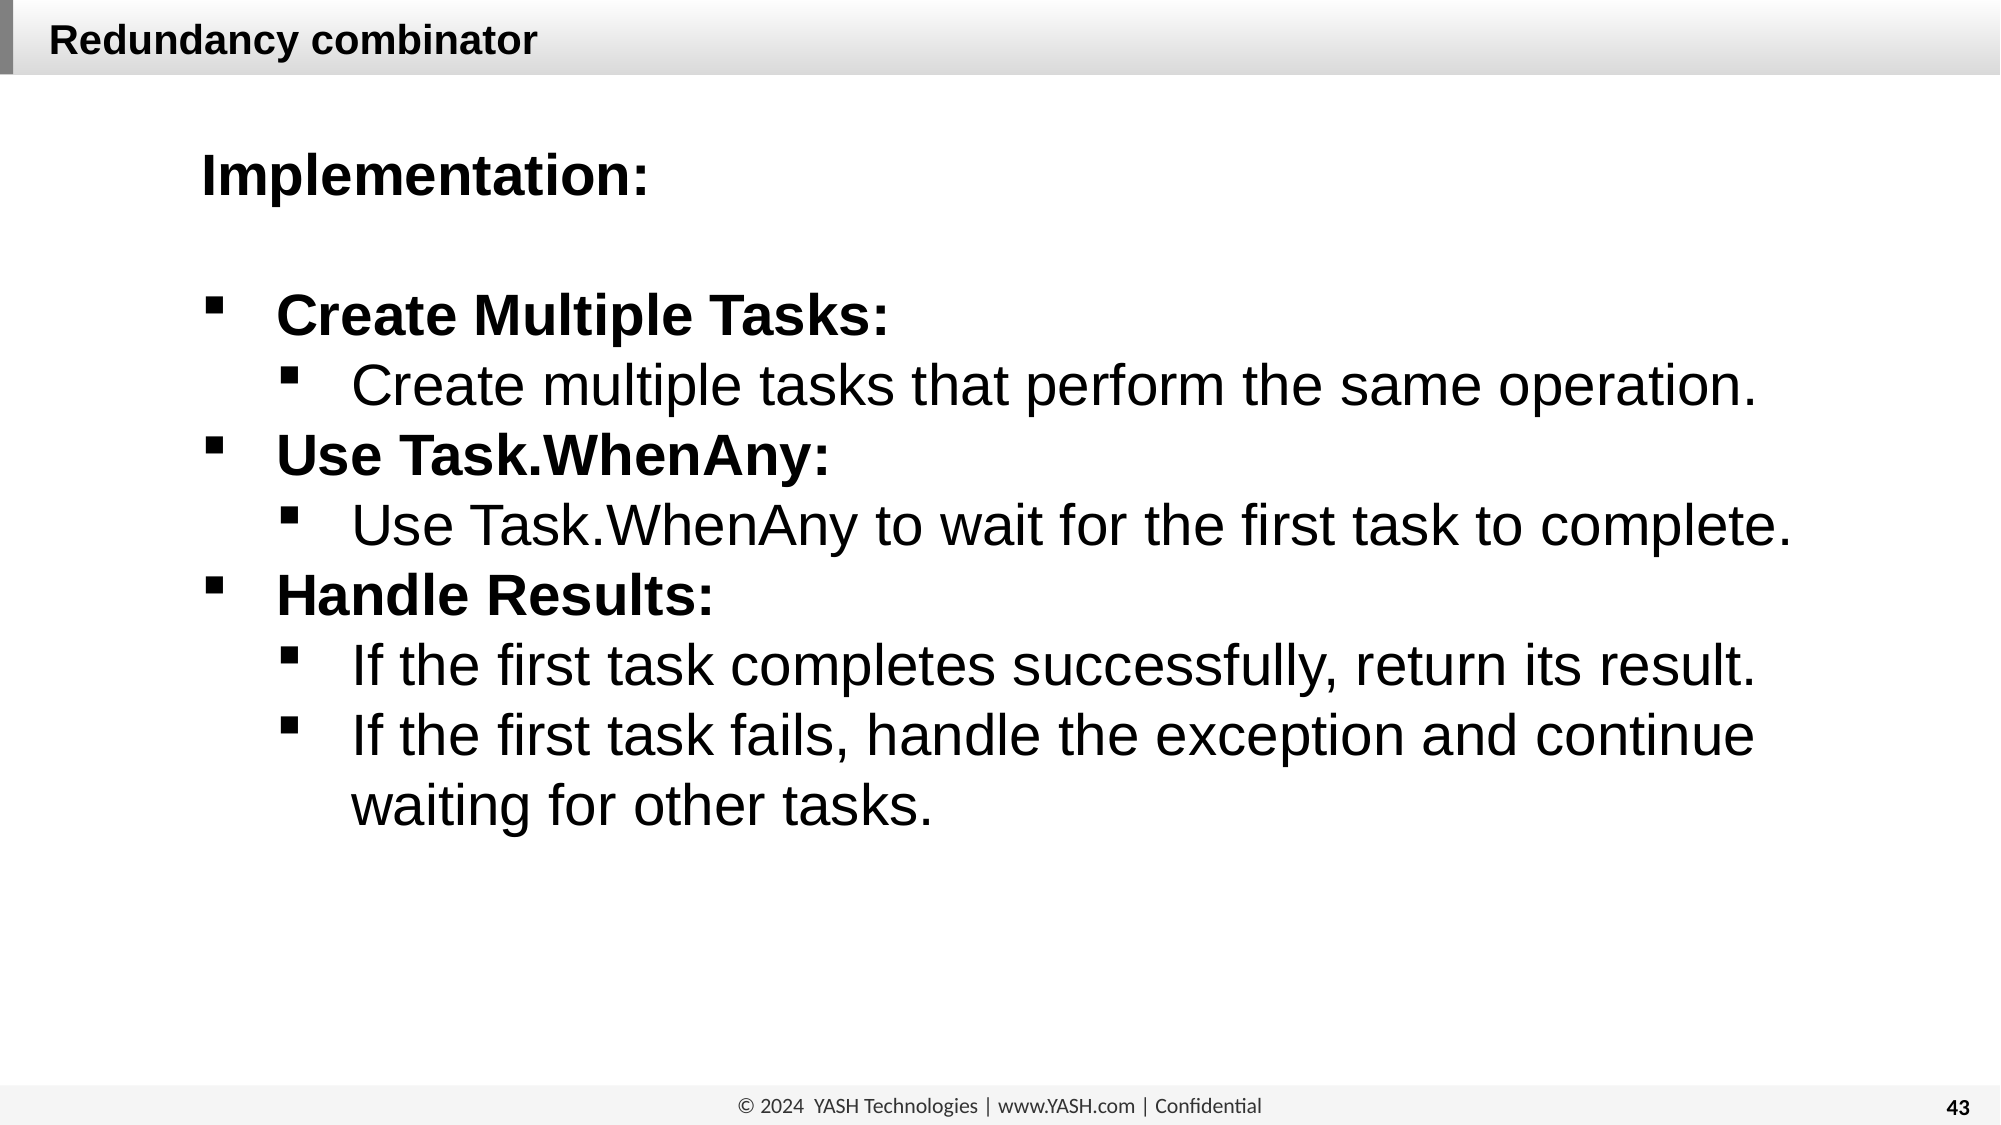

Redundancy combinator

Implementation:

Create Multiple Tasks:
Create multiple tasks that perform the same operation.
Use Task.WhenAny:
Use Task.WhenAny to wait for the first task to complete.
Handle Results:
If the first task completes successfully, return its result.
If the first task fails, handle the exception and continue waiting for other tasks.